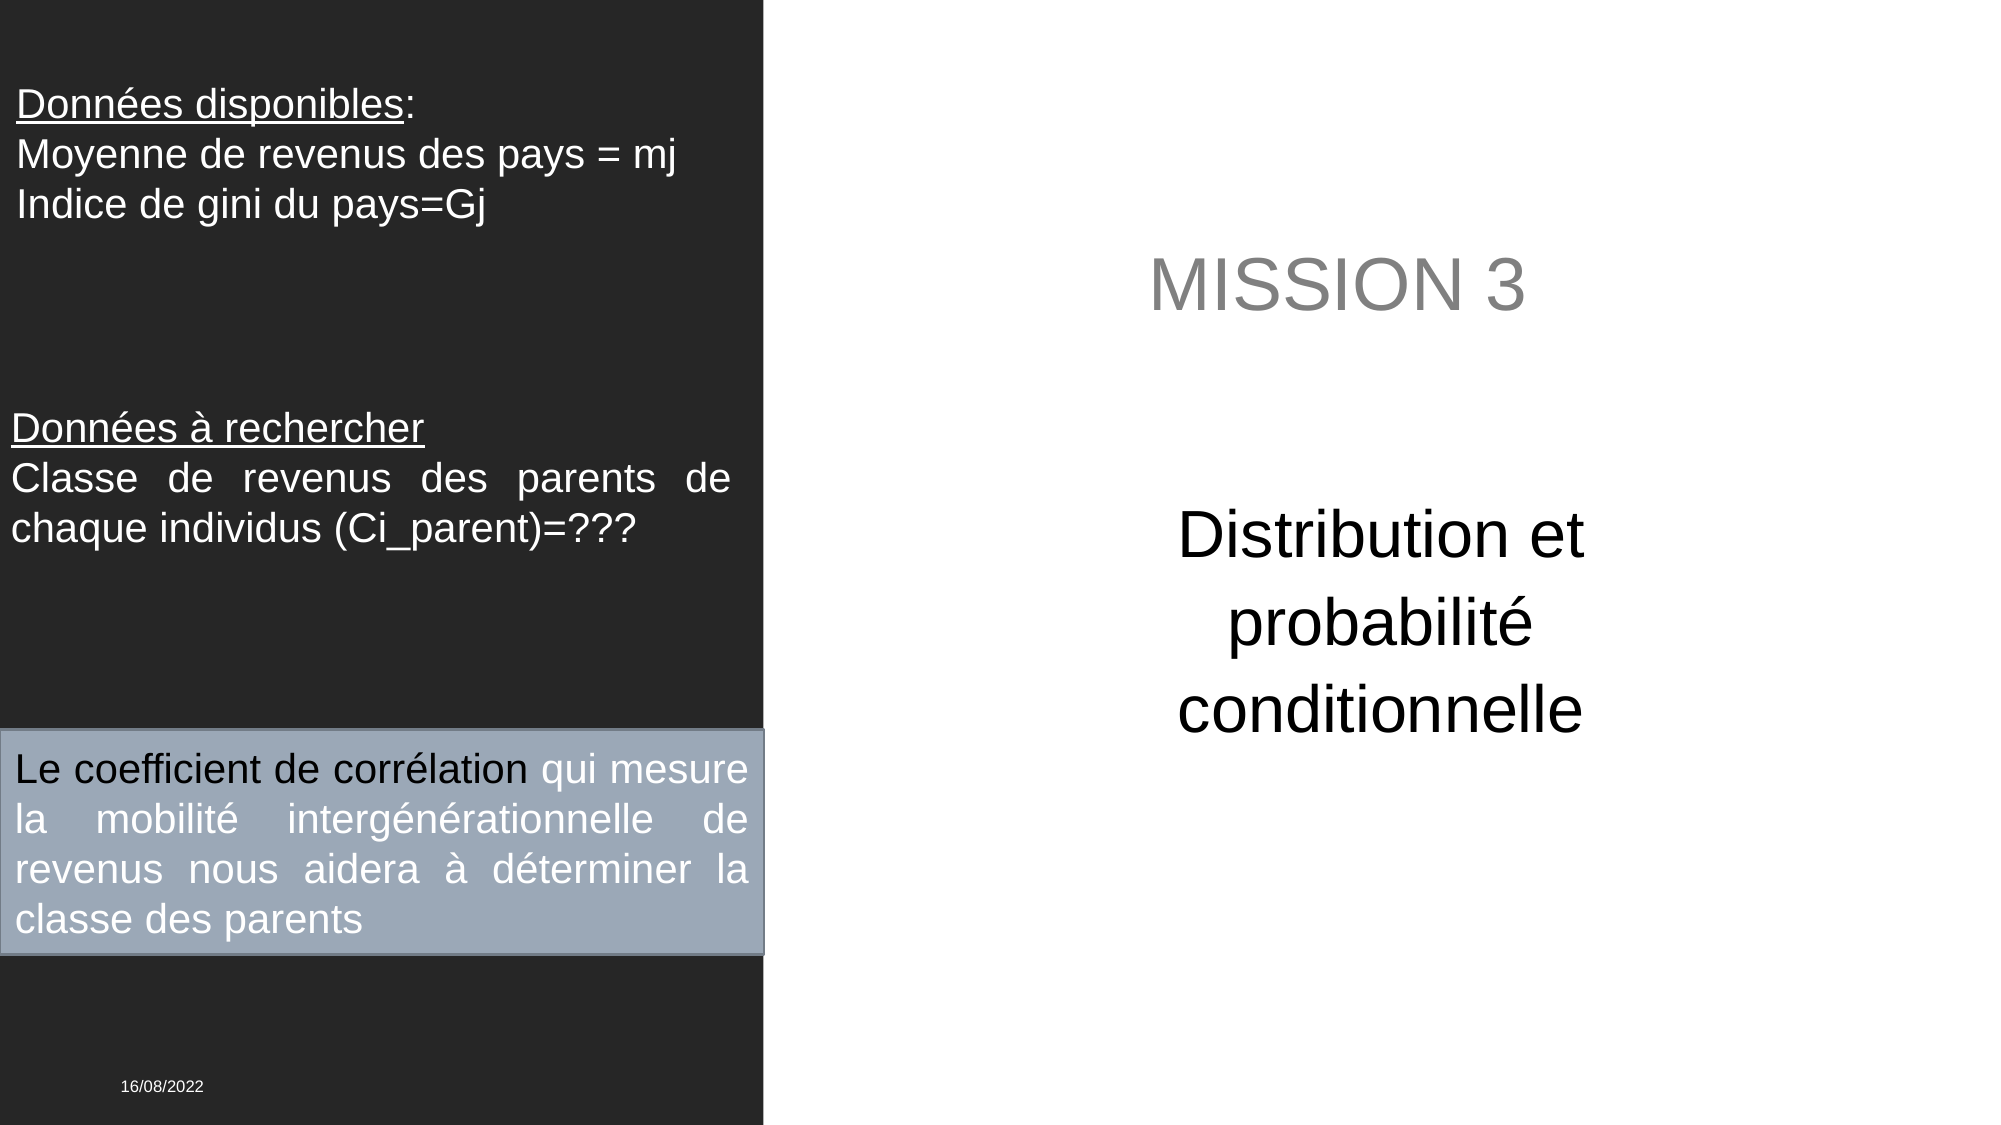

Données disponibles:
Moyenne de revenus des pays = mj
Indice de gini du pays=Gj
MISSION 3
Données à rechercher
Classe de revenus des parents de chaque individus (Ci_parent)=???
Distribution et probabilité conditionnelle
Le coefficient de corrélation qui mesure la mobilité intergénérationnelle de revenus nous aidera à déterminer la classe des parents
16/08/2022